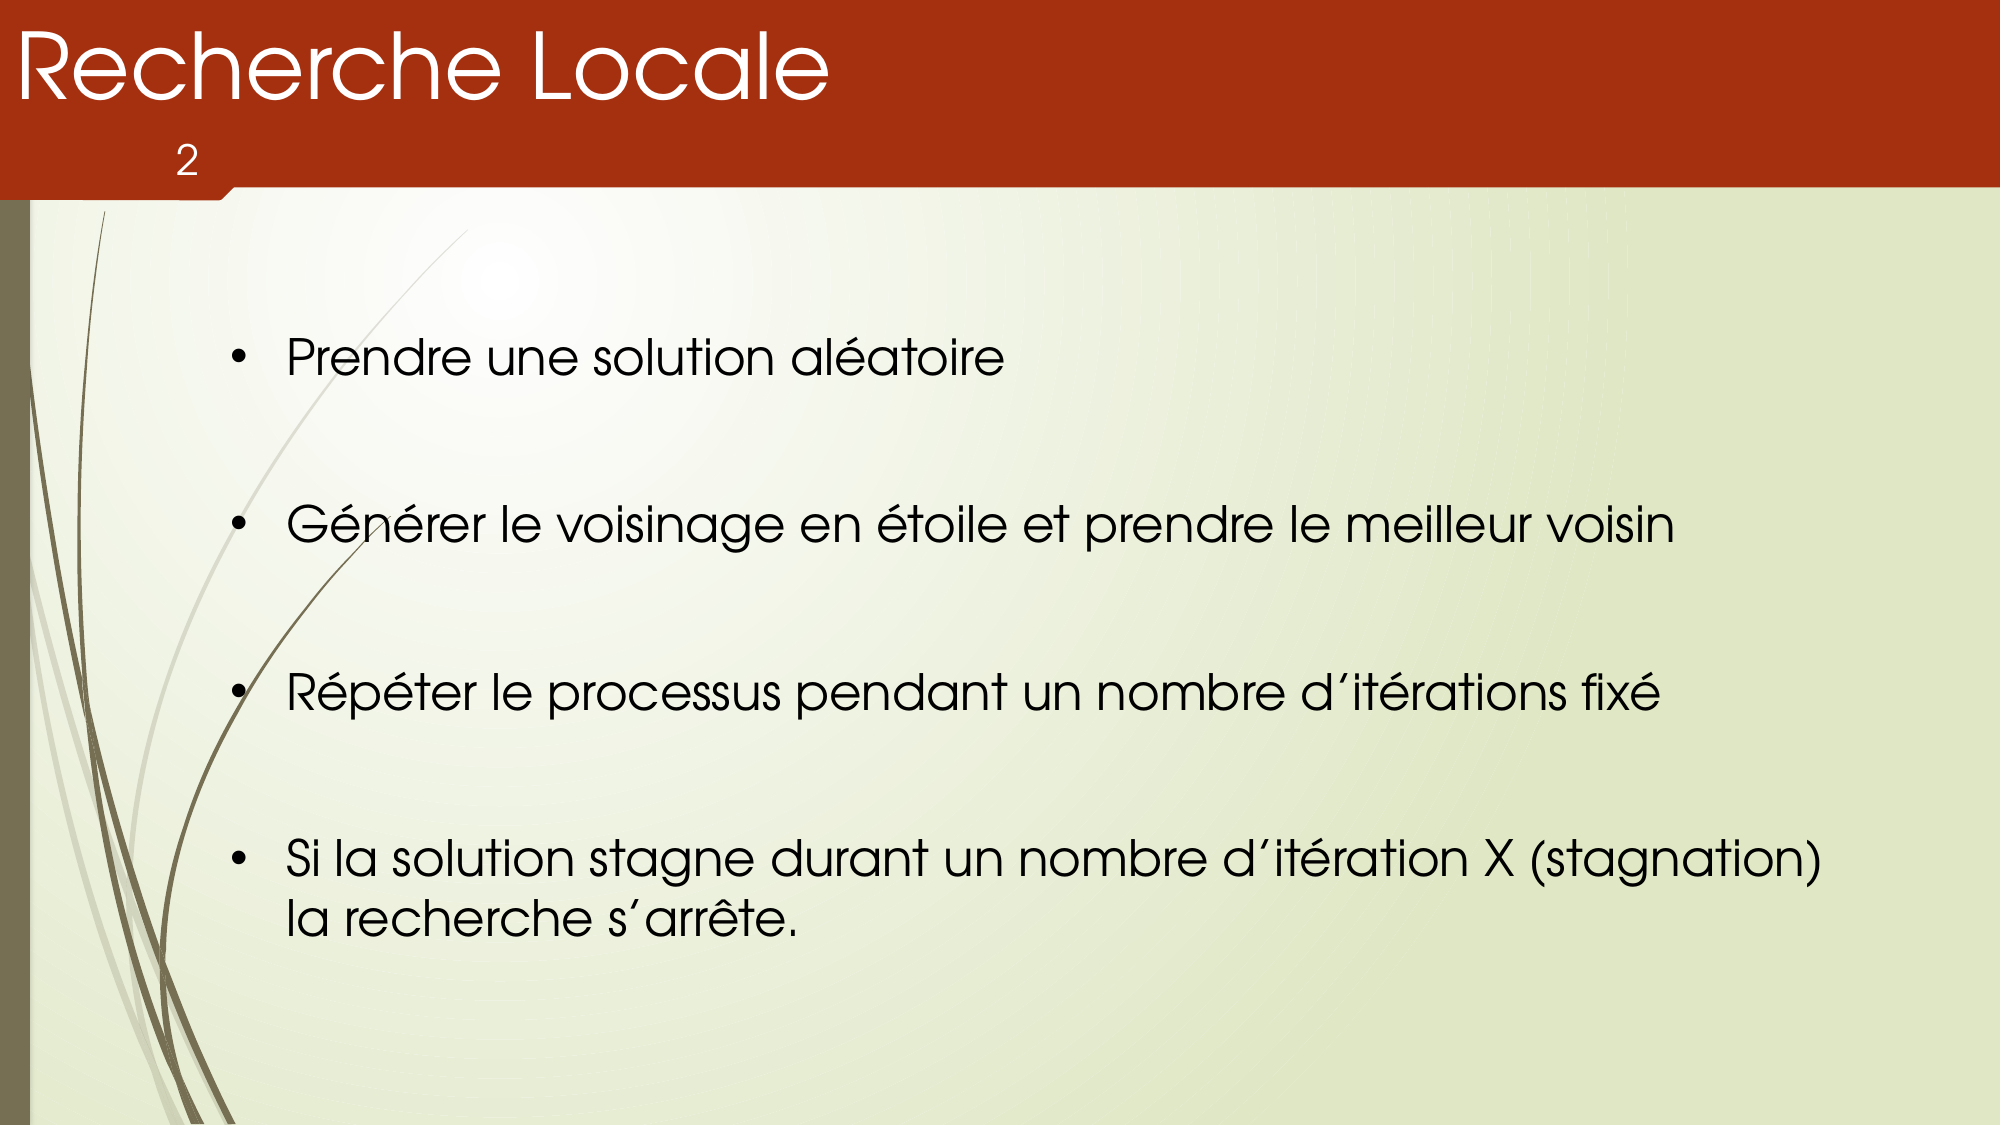

# Recherche Locale
2
Prendre une solution aléatoire
Générer le voisinage en étoile et prendre le meilleur voisin
Répéter le processus pendant un nombre d’itérations fixé
Si la solution stagne durant un nombre d’itération X (stagnation) la recherche s’arrête.